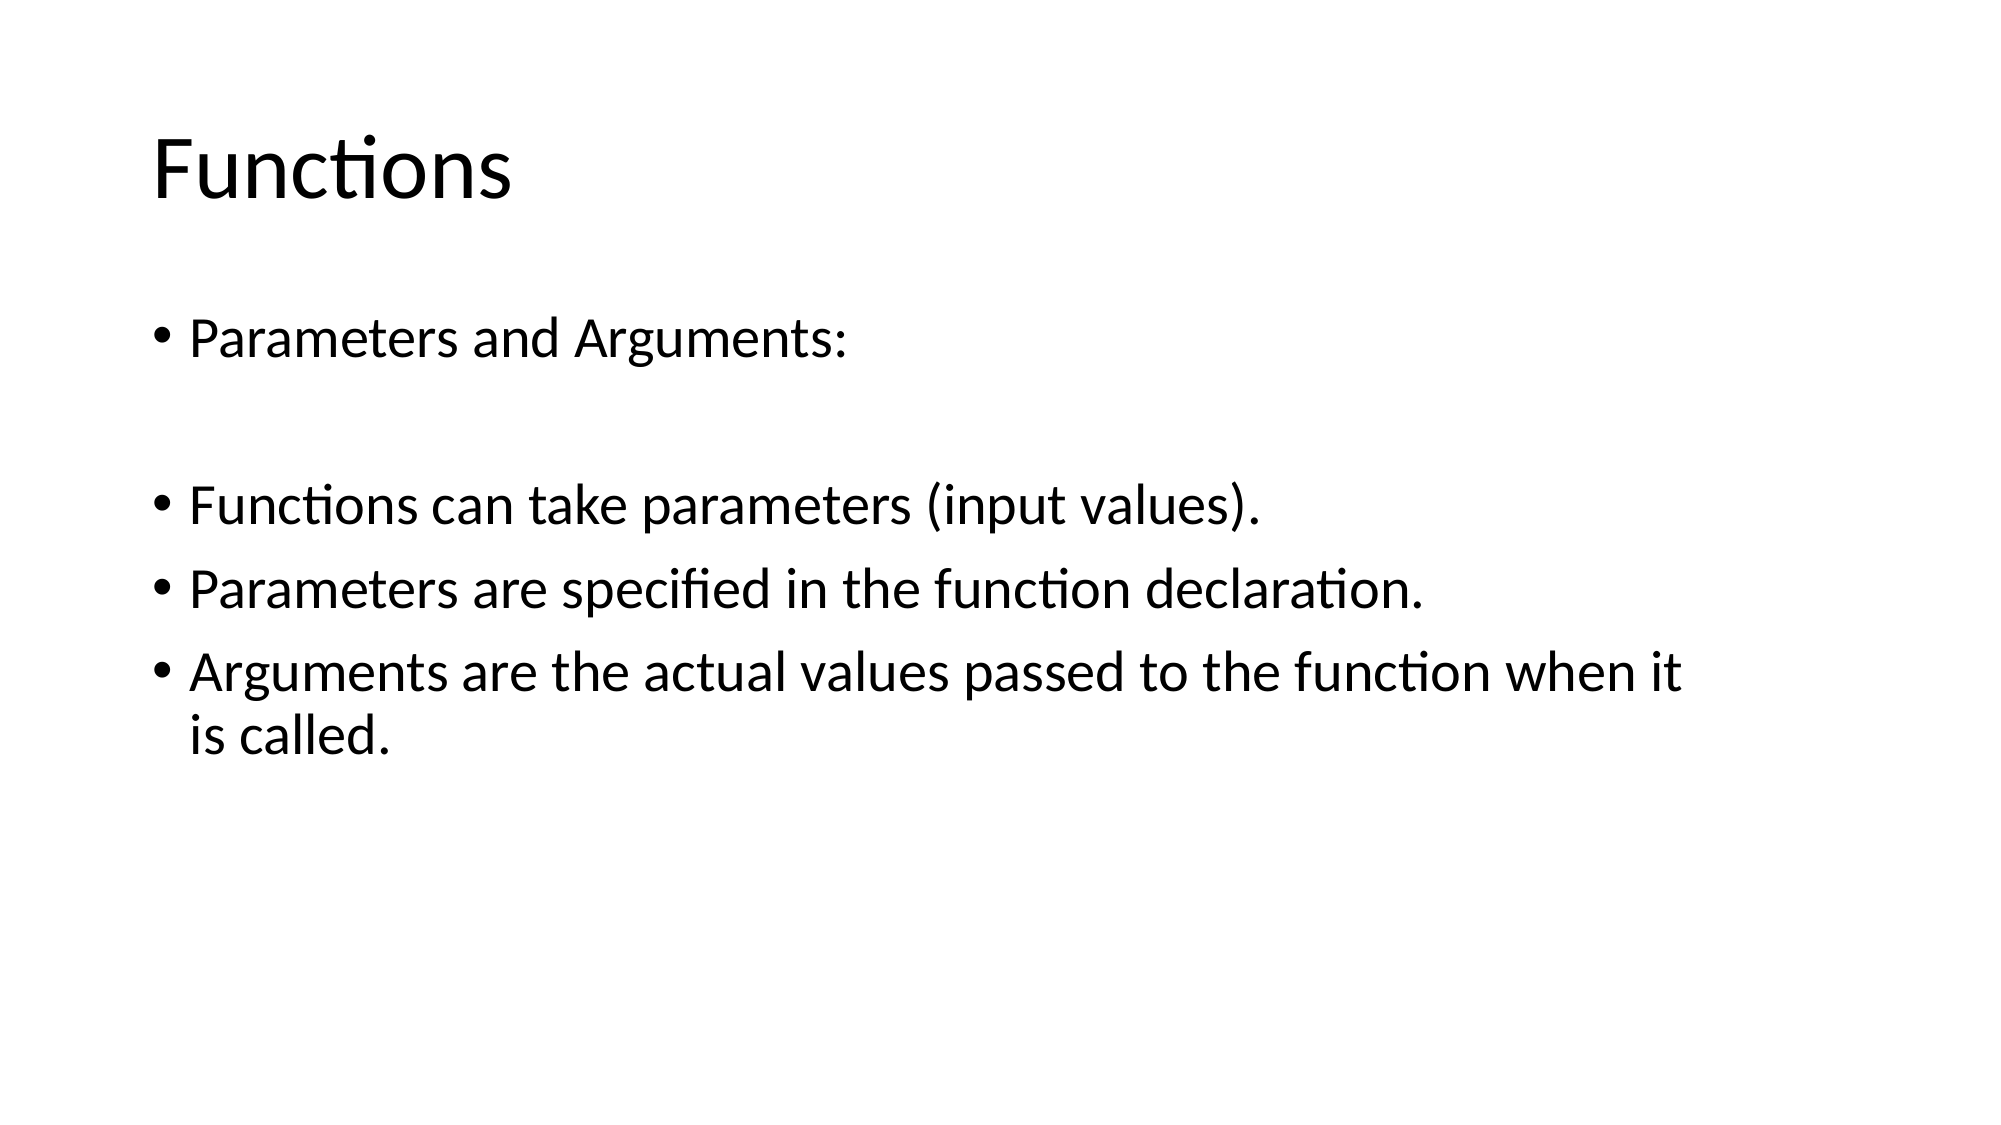

# Functions
Parameters and Arguments:

Functions can take parameters (input values).
Parameters are specified in the function declaration.
Arguments are the actual values passed to the function when it is called.